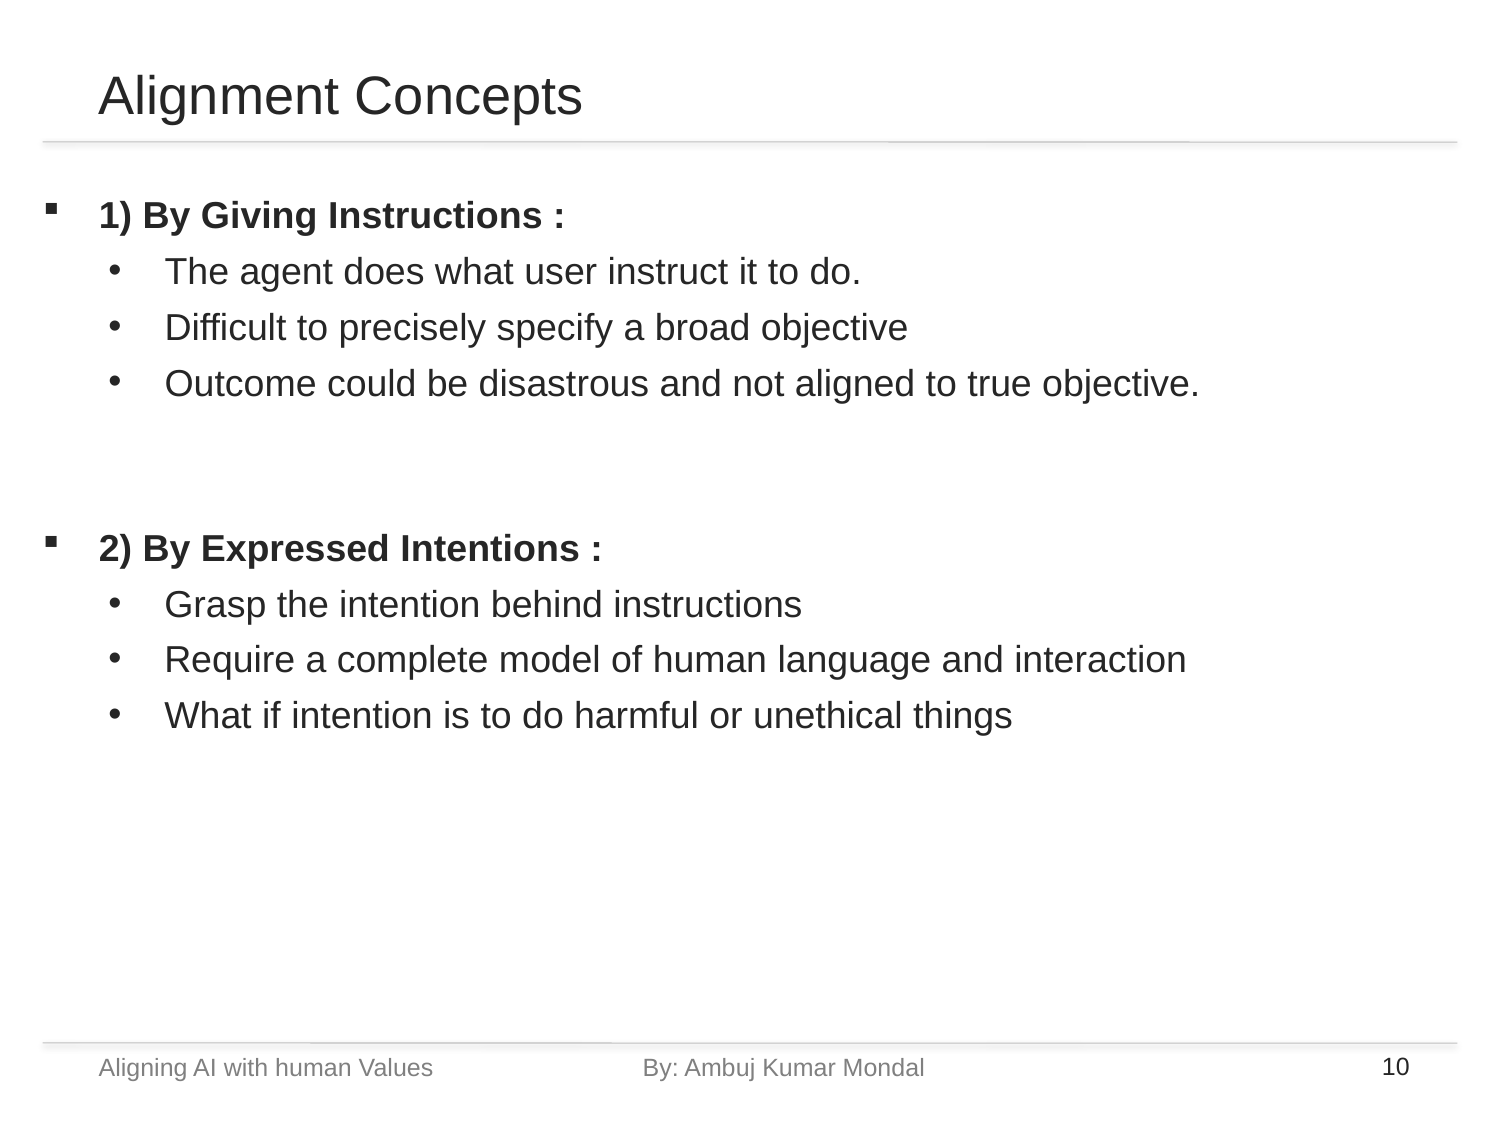

# Alignment Concepts
1) By Giving Instructions :
The agent does what user instruct it to do.
Difficult to precisely specify a broad objective
Outcome could be disastrous and not aligned to true objective.
2) By Expressed Intentions :
Grasp the intention behind instructions
Require a complete model of human language and interaction
What if intention is to do harmful or unethical things
Aligning AI with human Values		By: Ambuj Kumar Mondal